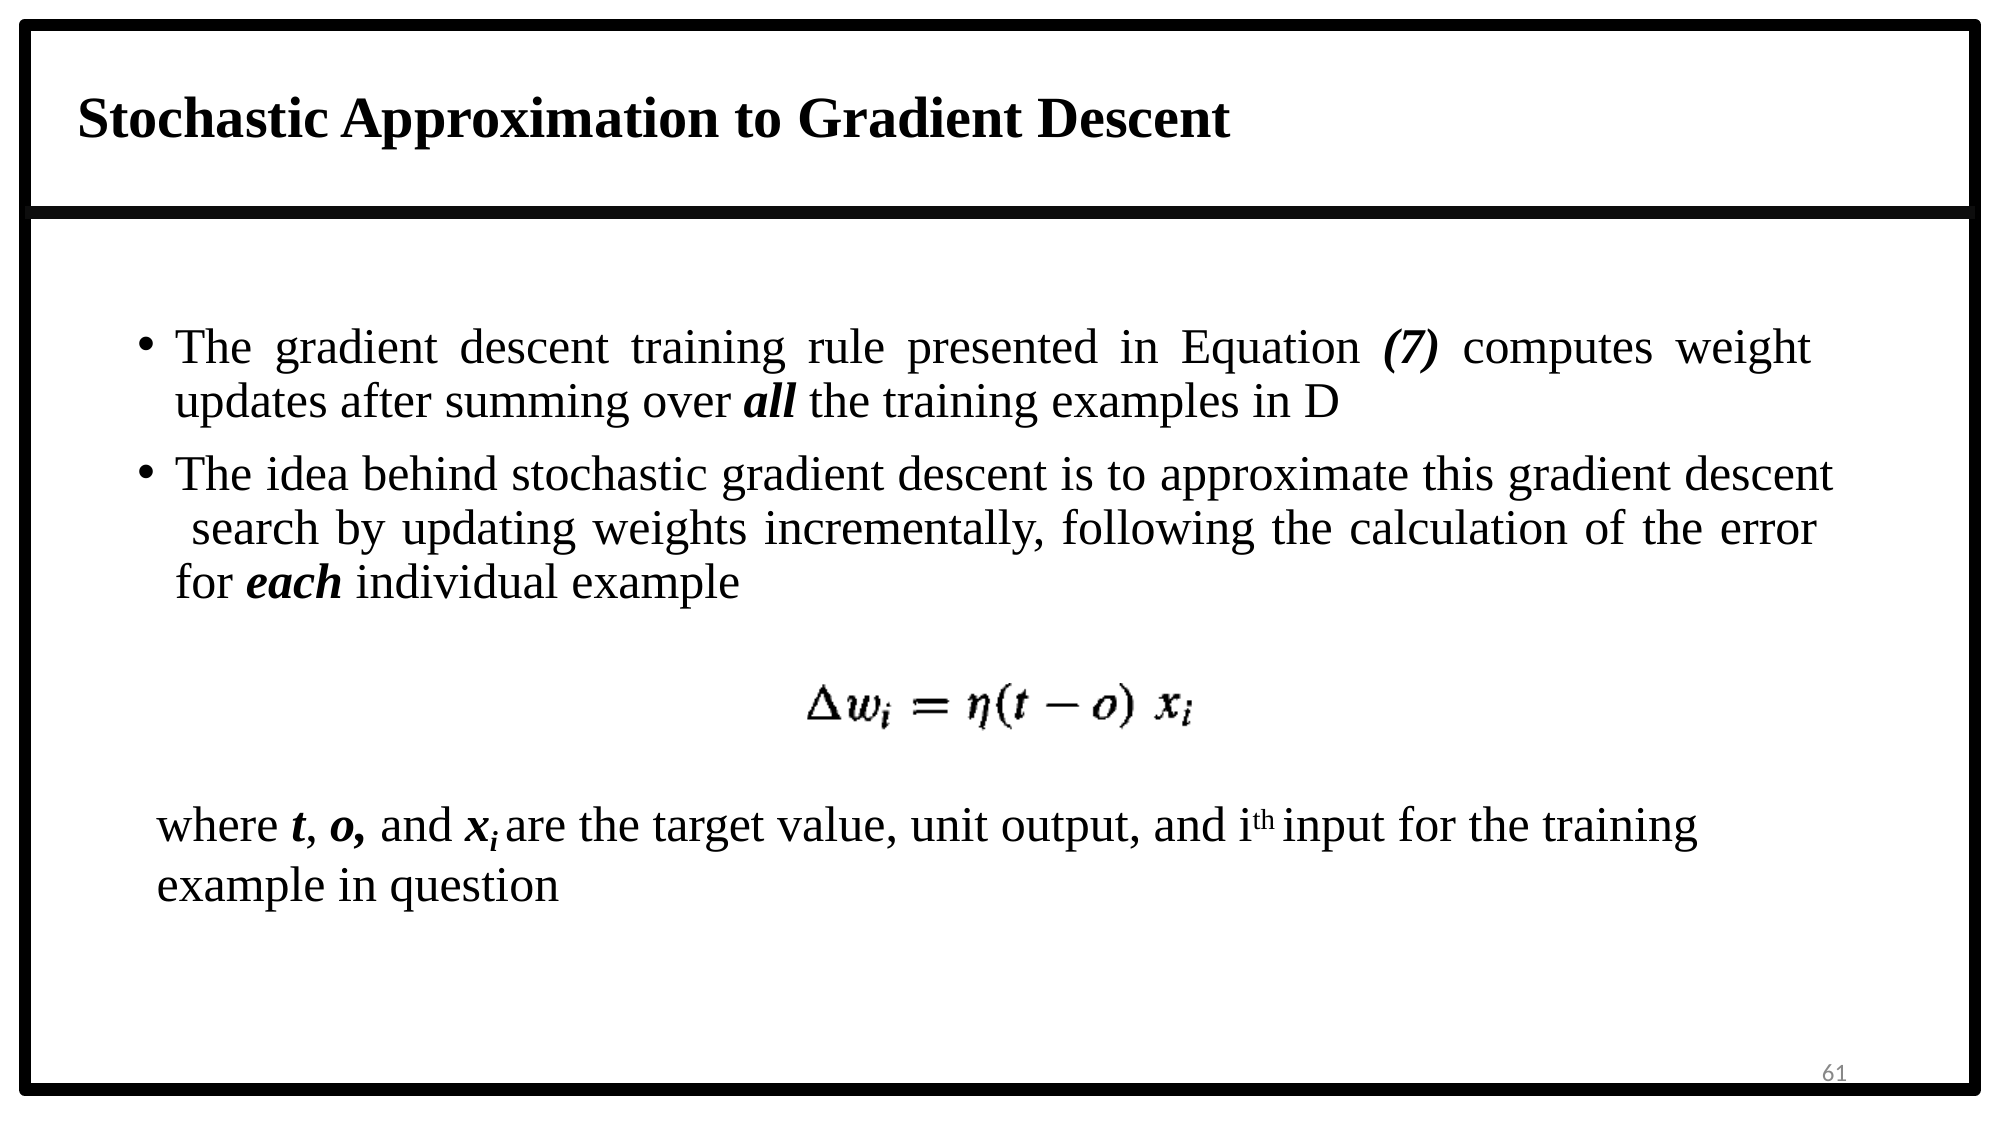

# Stochastic Approximation to Gradient Descent
The gradient descent training rule presented in Equation (7) computes weight  updates after summing over all the training examples in D
The idea behind stochastic gradient descent is to approximate this gradient descent  search by updating weights incrementally, following the calculation of the error  for each individual example

where t, o, and xi are the target value, unit output, and ith input for the training  example in question
61